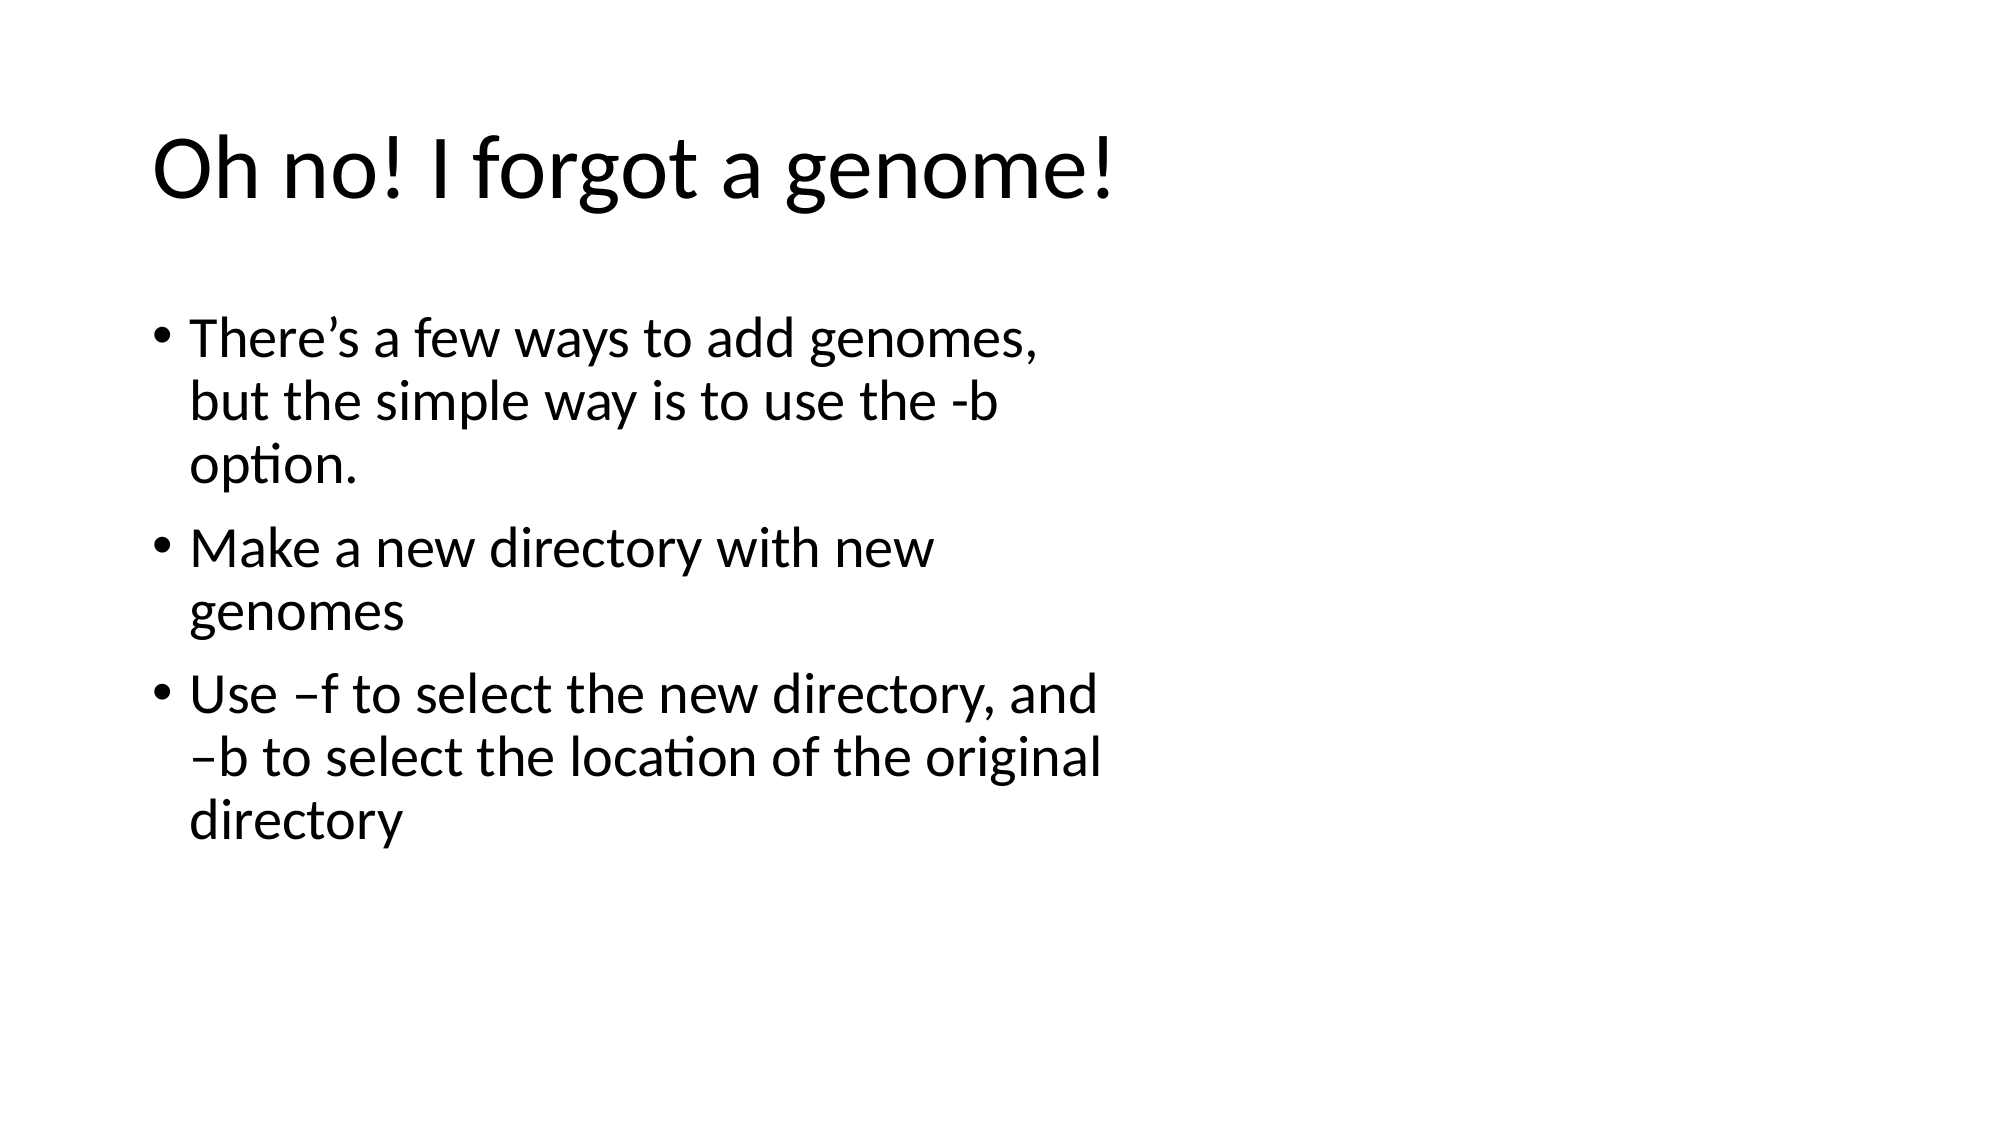

# Oh no! I forgot a genome!
There’s a few ways to add genomes, but the simple way is to use the -b option.
Make a new directory with new genomes
Use –f to select the new directory, and –b to select the location of the original directory